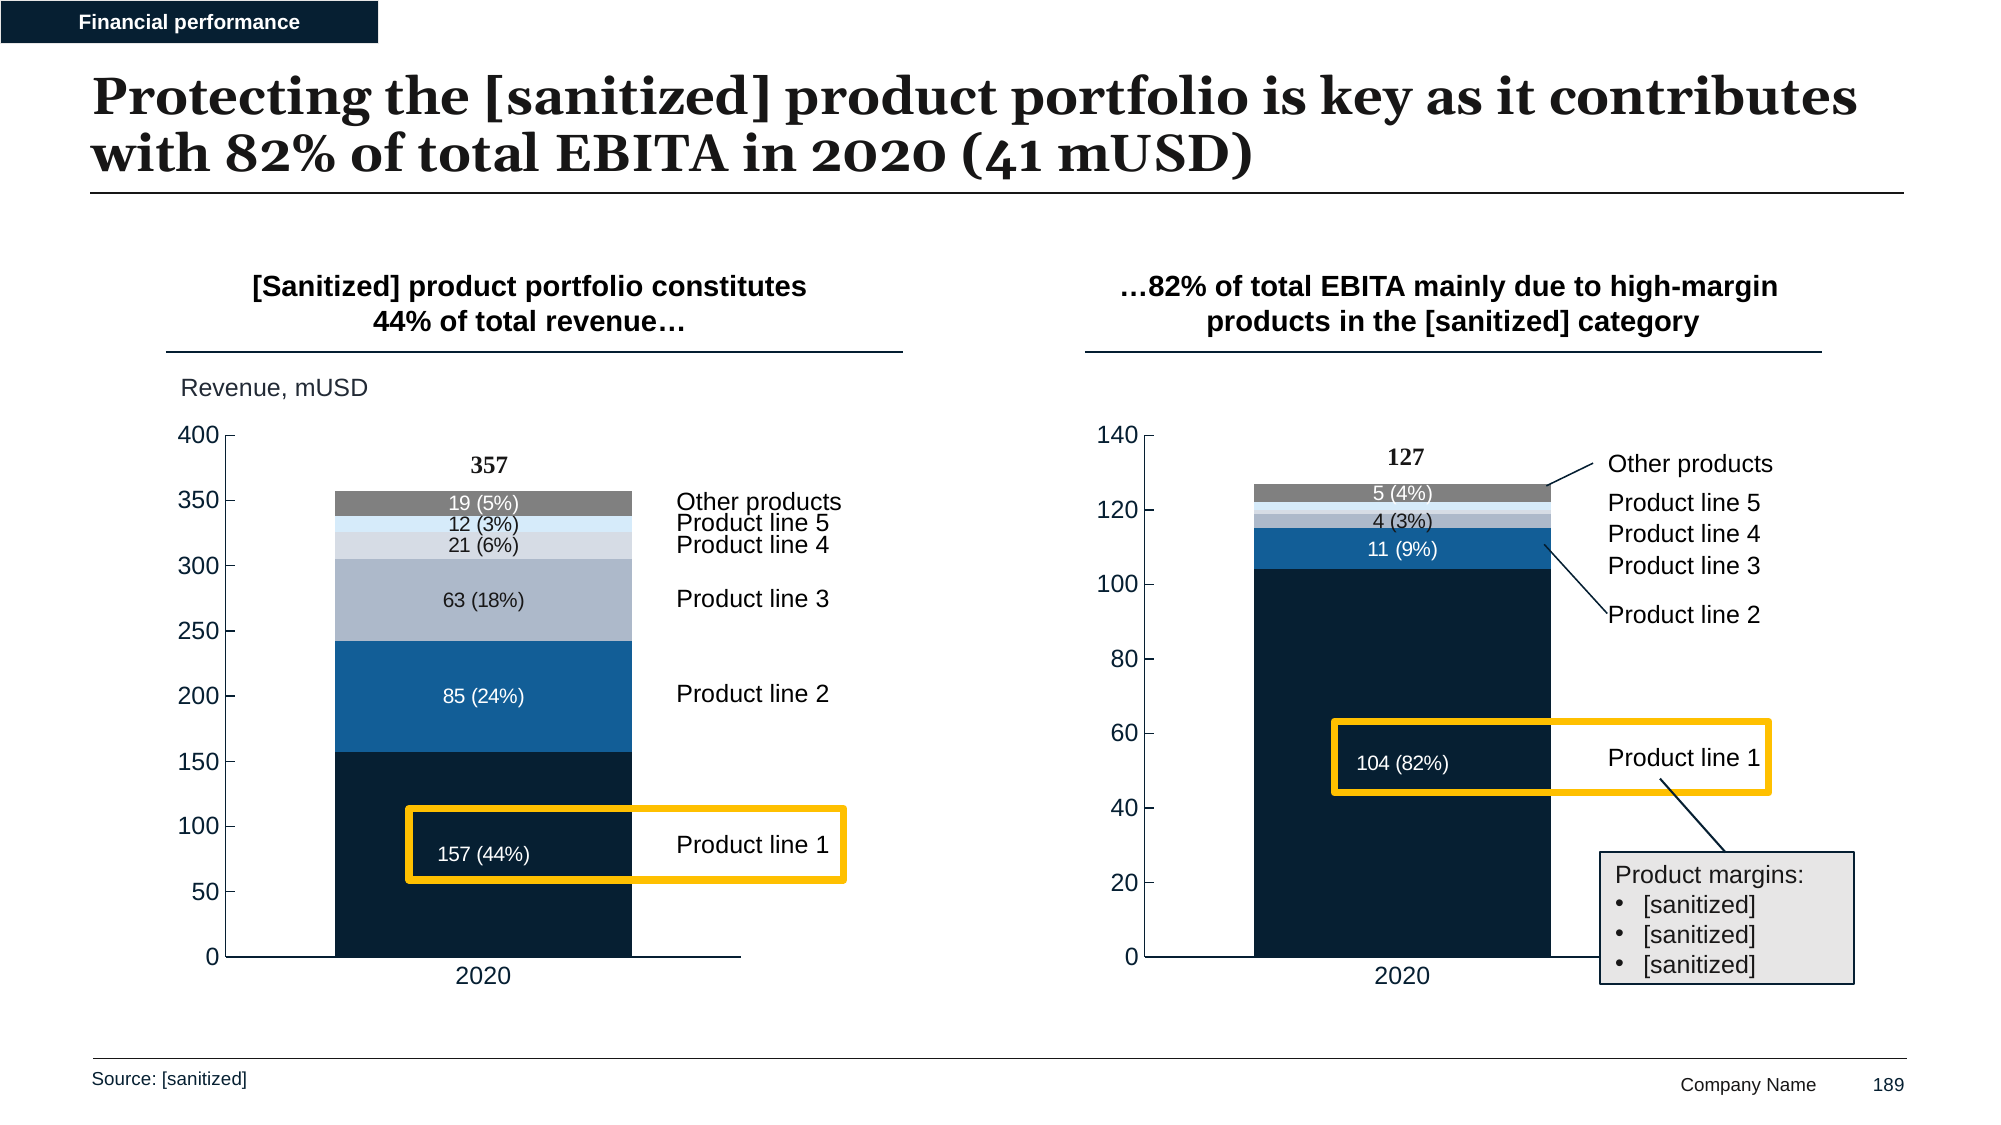

Financial performance
# Protecting the [sanitized] product portfolio is key as it contributes with 82% of total EBITA in 2020 (41 mUSD)
[Sanitized] product portfolio constitutes
44% of total revenue…
…82% of total EBITA mainly due to high-margin
products in the [sanitized] category
Revenue, mUSD

### Chart

| Category | Product line 1 | Product line 2 | Product line 3 | Product line 4 | Product line 6 | Other products |
|---|---|---|---|---|---|---|
| 2020 | 157.0 | 85.0 | 63.0 | 21.0 | 12.0 | 19.0 |

### Chart

| Category | Product line 1 | Product line 2 | Product line 3 | Product line 4 | Product line 6 | Other products |
|---|---|---|---|---|---|---|
| 2020 | 104.0 | 11.0 | 4.0 | 1.0 | 2.0 | 5.0 |
Other products
Other products
Product line 5
Product line 5
Product line 4
Product line 4
Product line 3
Product line 3
Product line 2
Product line 2

Product line 1

Product line 1
Product margins:
[sanitized]
[sanitized]
[sanitized]
Source: [sanitized]
189